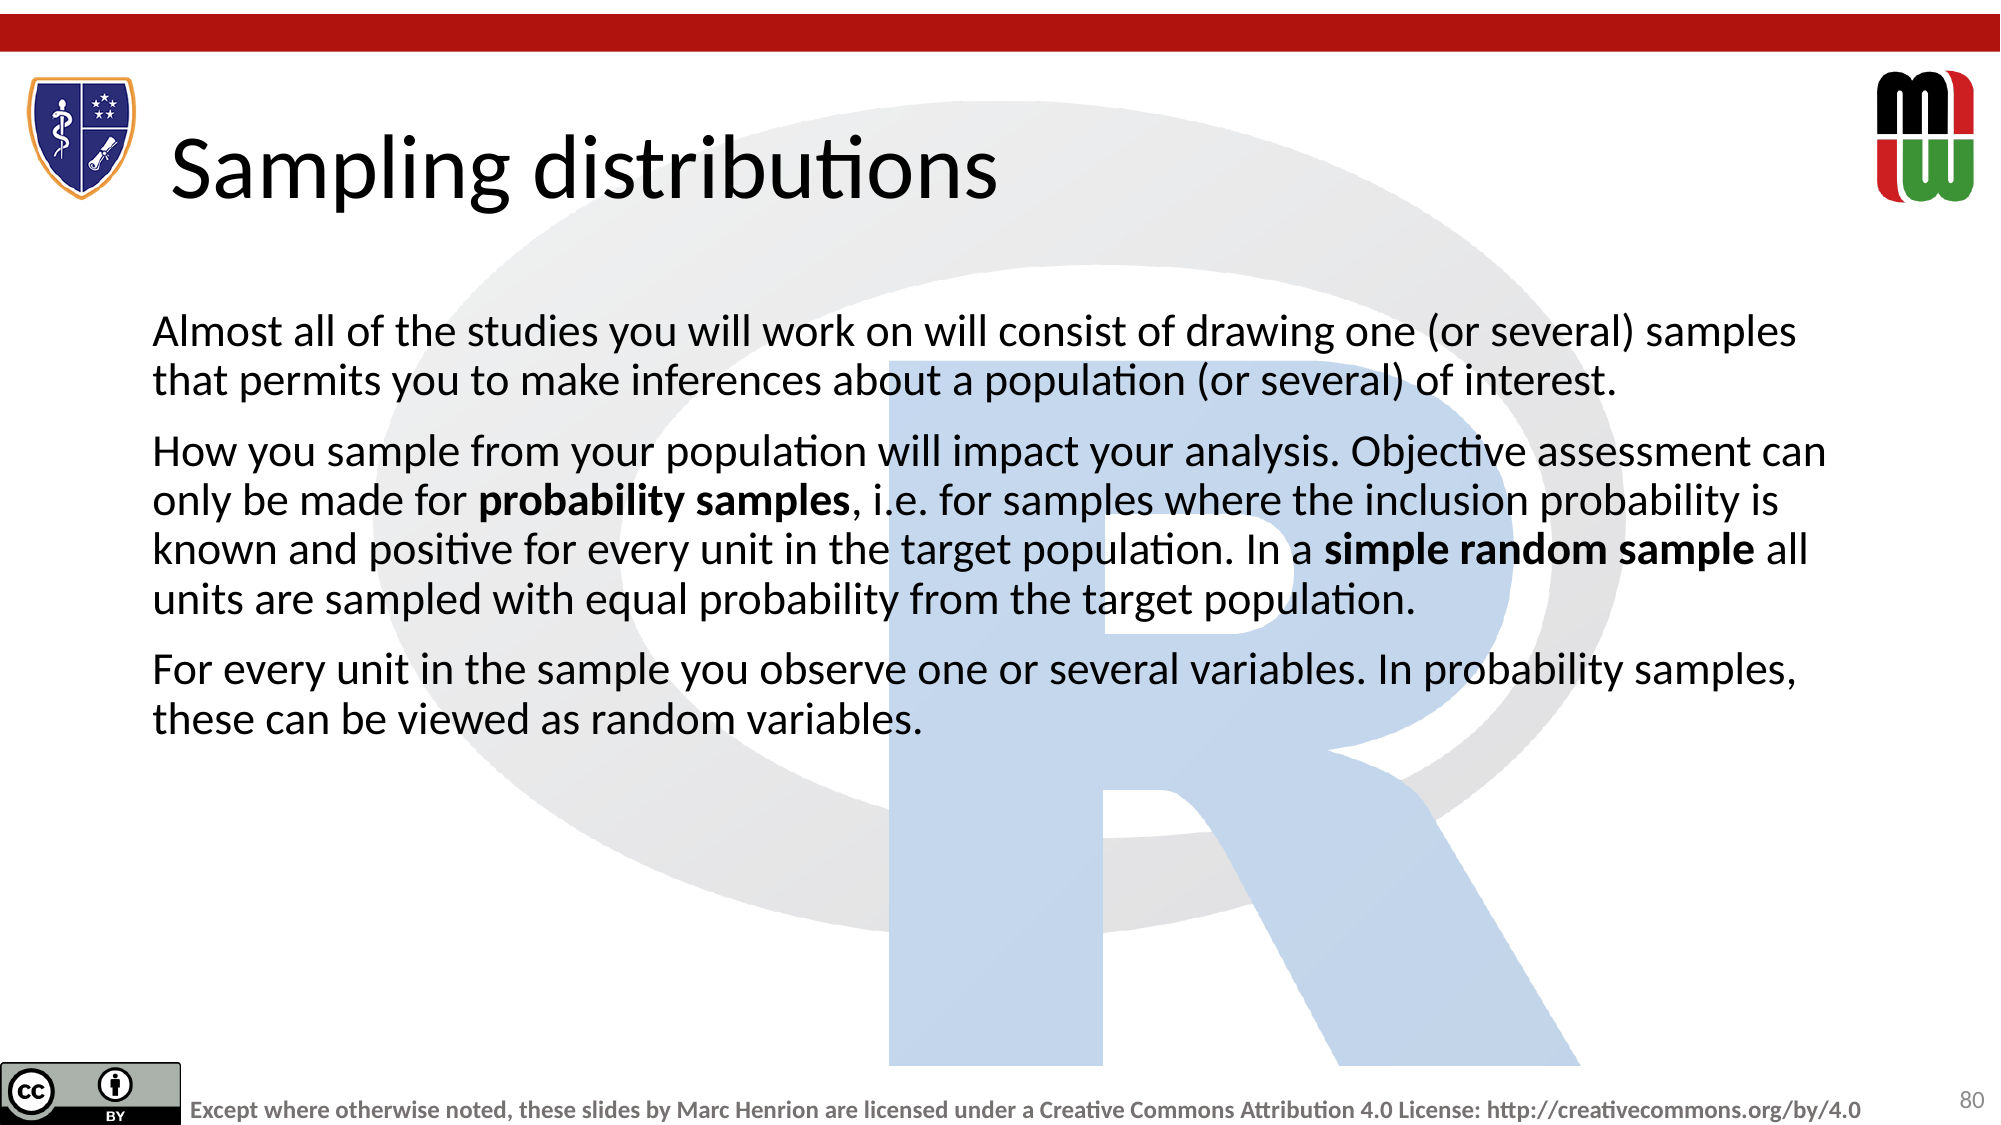

# Sampling distributions
Almost all of the studies you will work on will consist of drawing one (or several) samples that permits you to make inferences about a population (or several) of interest.
How you sample from your population will impact your analysis. Objective assessment can only be made for probability samples, i.e. for samples where the inclusion probability is known and positive for every unit in the target population. In a simple random sample all units are sampled with equal probability from the target population.
For every unit in the sample you observe one or several variables. In probability samples, these can be viewed as random variables.
80